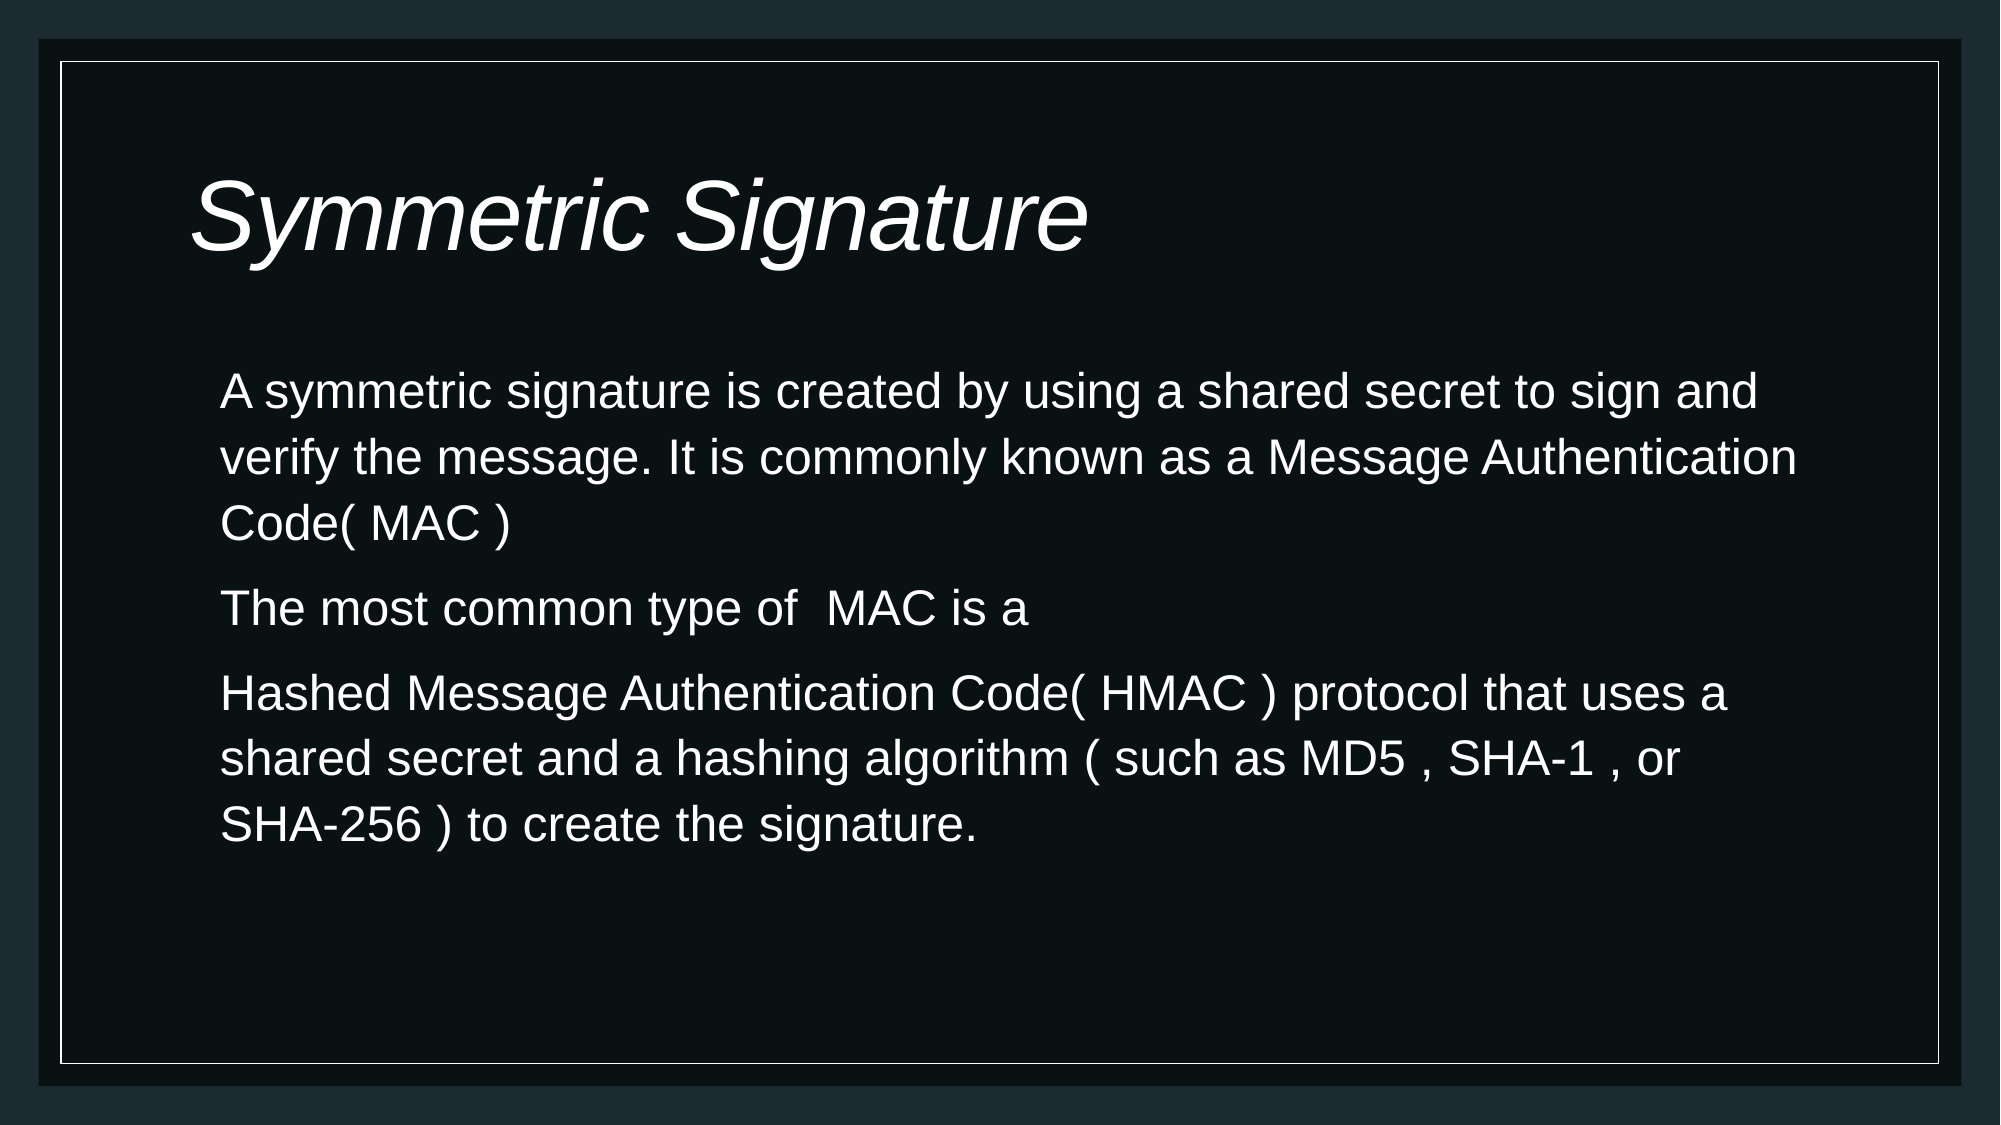

# Symmetric Signature
	A symmetric signature is created by using a shared secret to sign and verify the message. It is commonly known as a Message Authentication Code( MAC )
	The most common type of  MAC is a
	Hashed Message Authentication Code( HMAC ) protocol that uses a shared secret and a hashing algorithm ( such as MD5 , SHA-1 , or SHA-256 ) to create the signature.